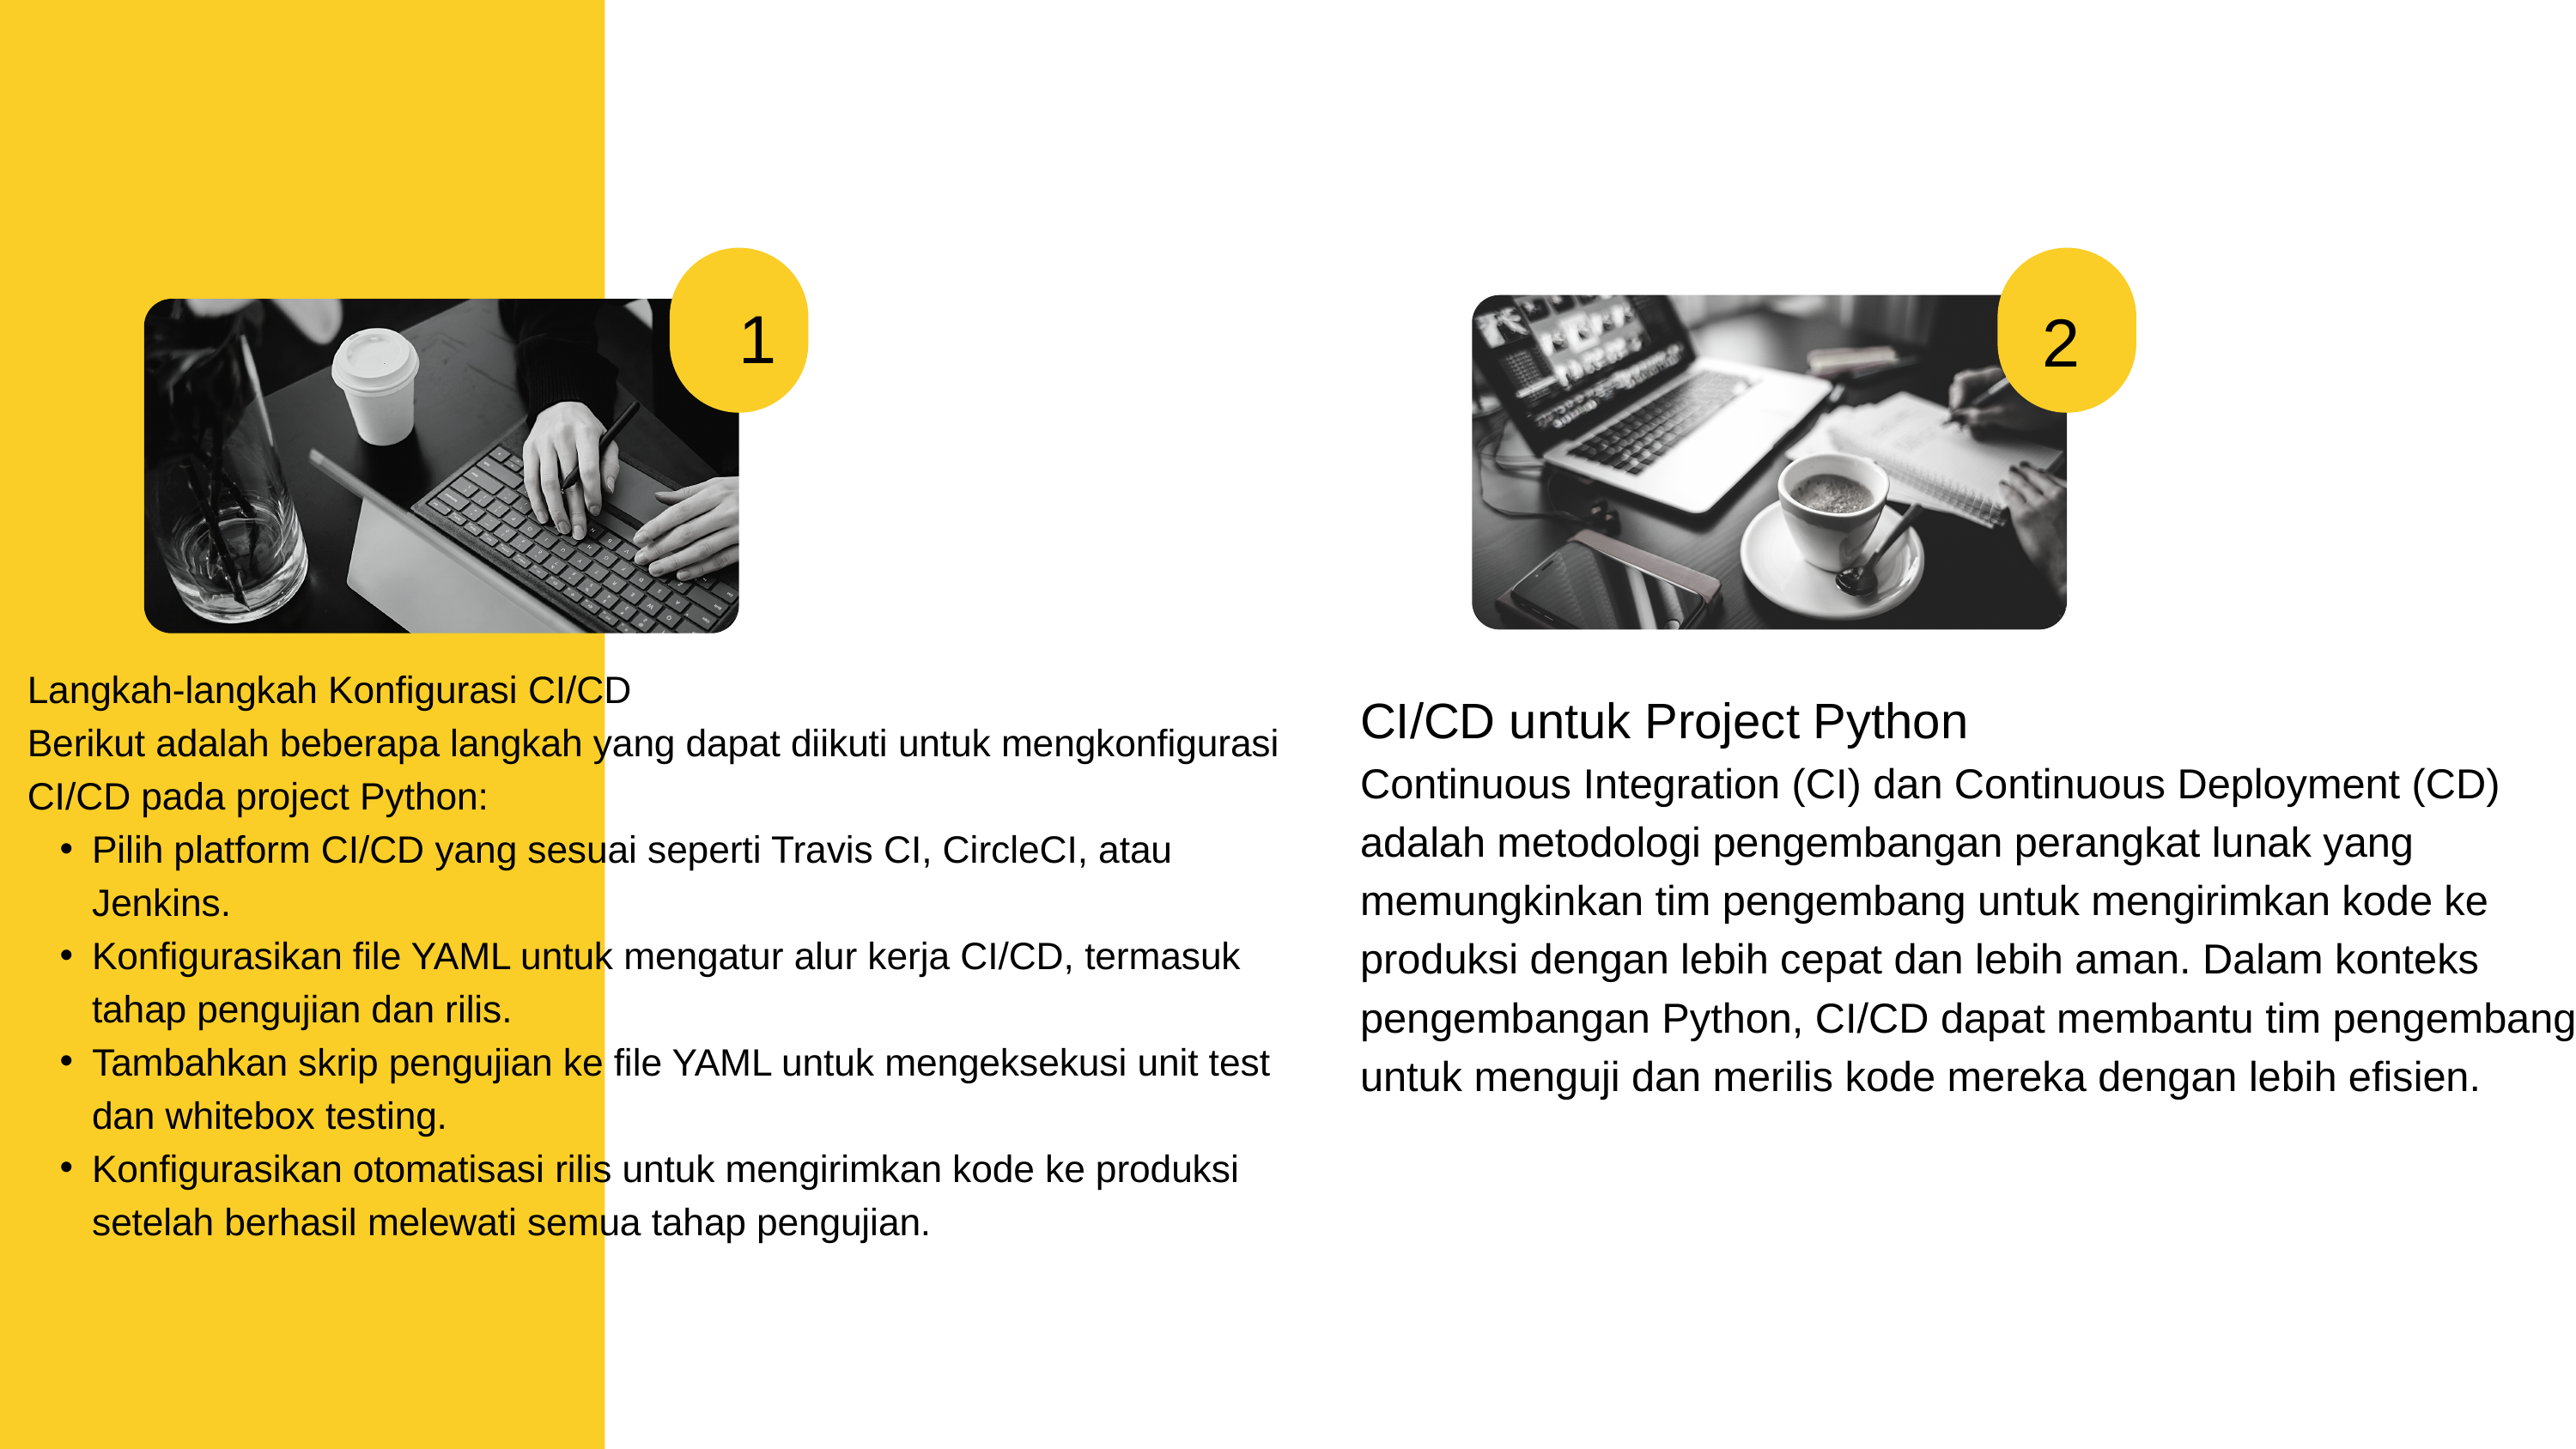

1
2

Langkah-langkah Konfigurasi CI/CD
Berikut adalah beberapa langkah yang dapat diikuti untuk mengkonfigurasi CI/CD pada project Python:
Pilih platform CI/CD yang sesuai seperti Travis CI, CircleCI, atau Jenkins.
Konfigurasikan file YAML untuk mengatur alur kerja CI/CD, termasuk tahap pengujian dan rilis.
Tambahkan skrip pengujian ke file YAML untuk mengeksekusi unit test dan whitebox testing.
Konfigurasikan otomatisasi rilis untuk mengirimkan kode ke produksi setelah berhasil melewati semua tahap pengujian.

CI/CD untuk Project Python
Continuous Integration (CI) dan Continuous Deployment (CD) adalah metodologi pengembangan perangkat lunak yang memungkinkan tim pengembang untuk mengirimkan kode ke produksi dengan lebih cepat dan lebih aman. Dalam konteks pengembangan Python, CI/CD dapat membantu tim pengembang untuk menguji dan merilis kode mereka dengan lebih efisien.